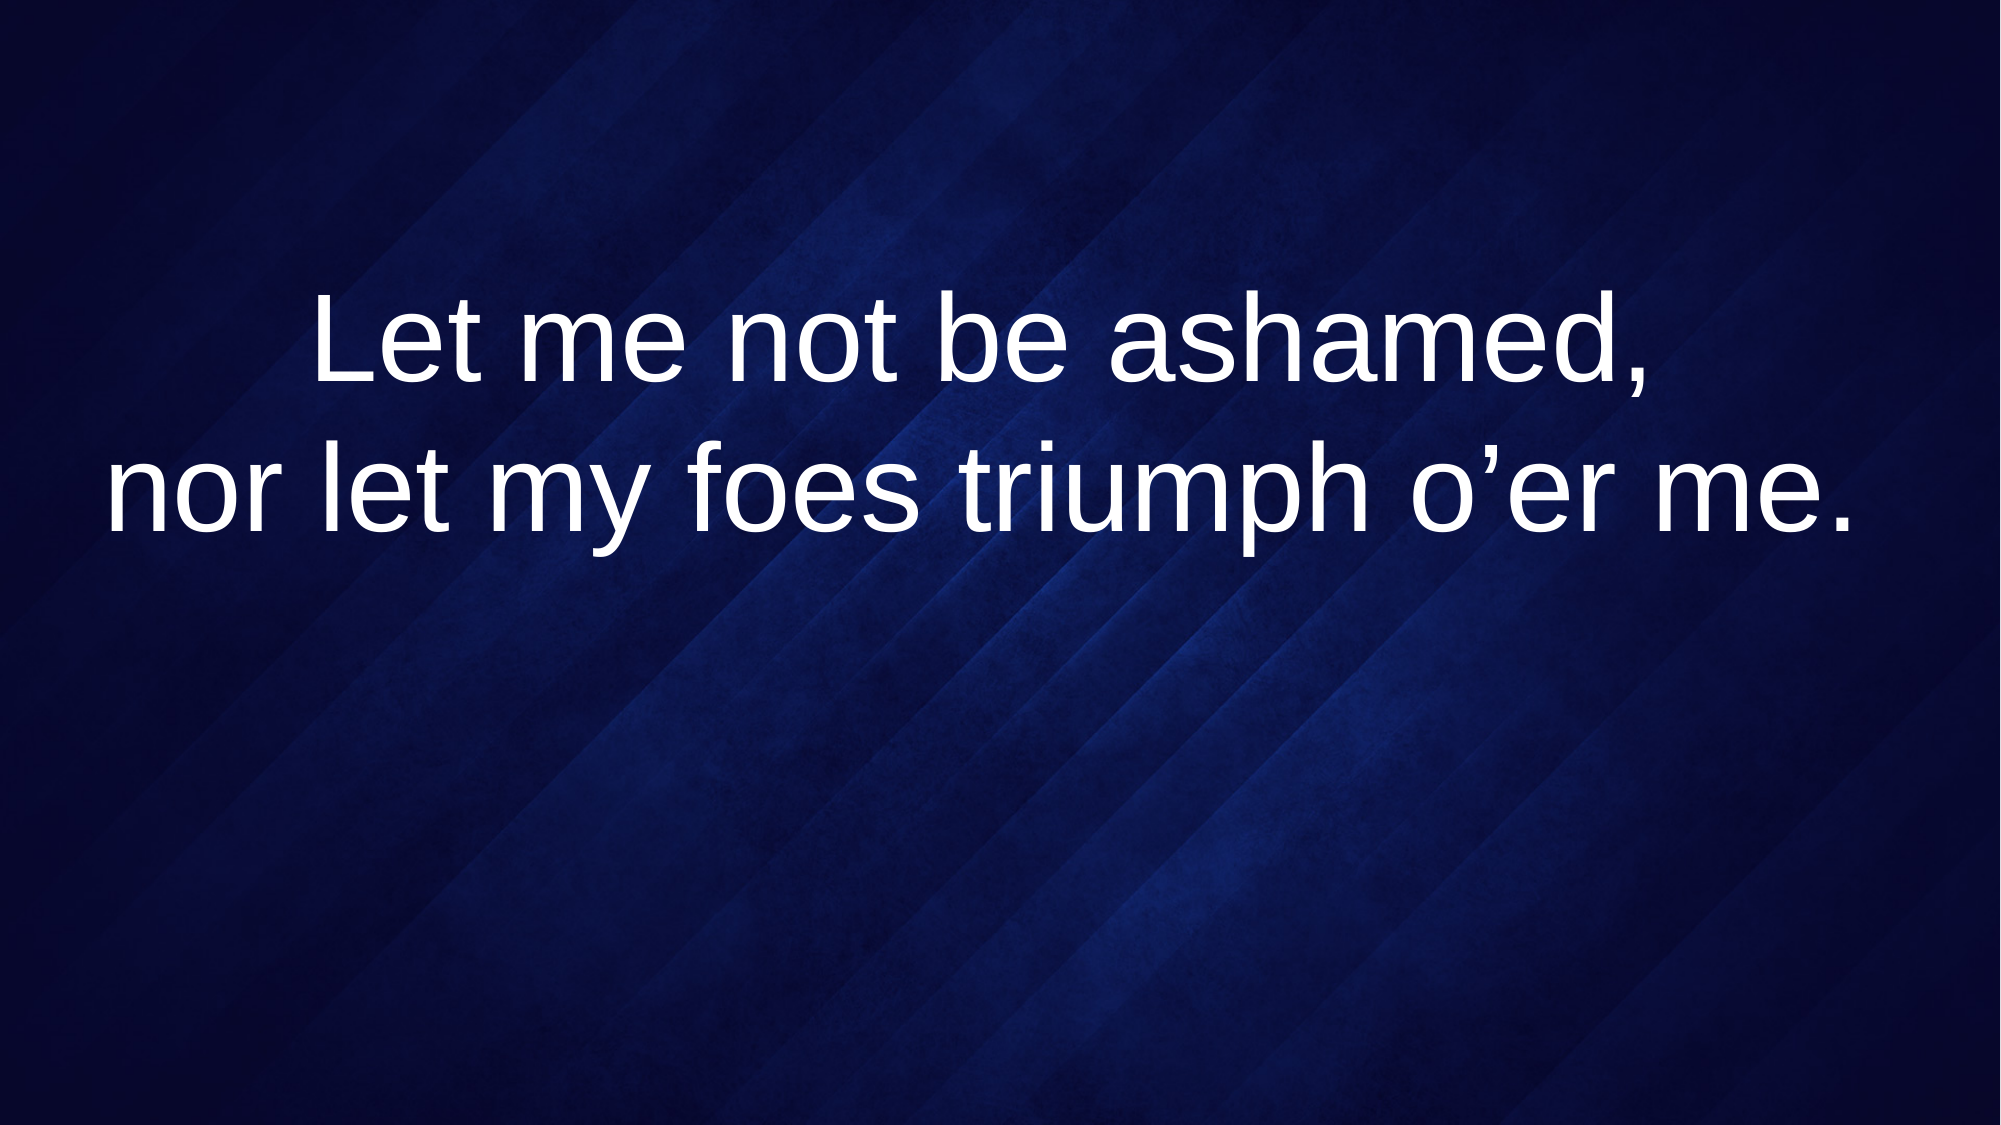

# Let me not be ashamed, nor let my foes triumph o’er me.